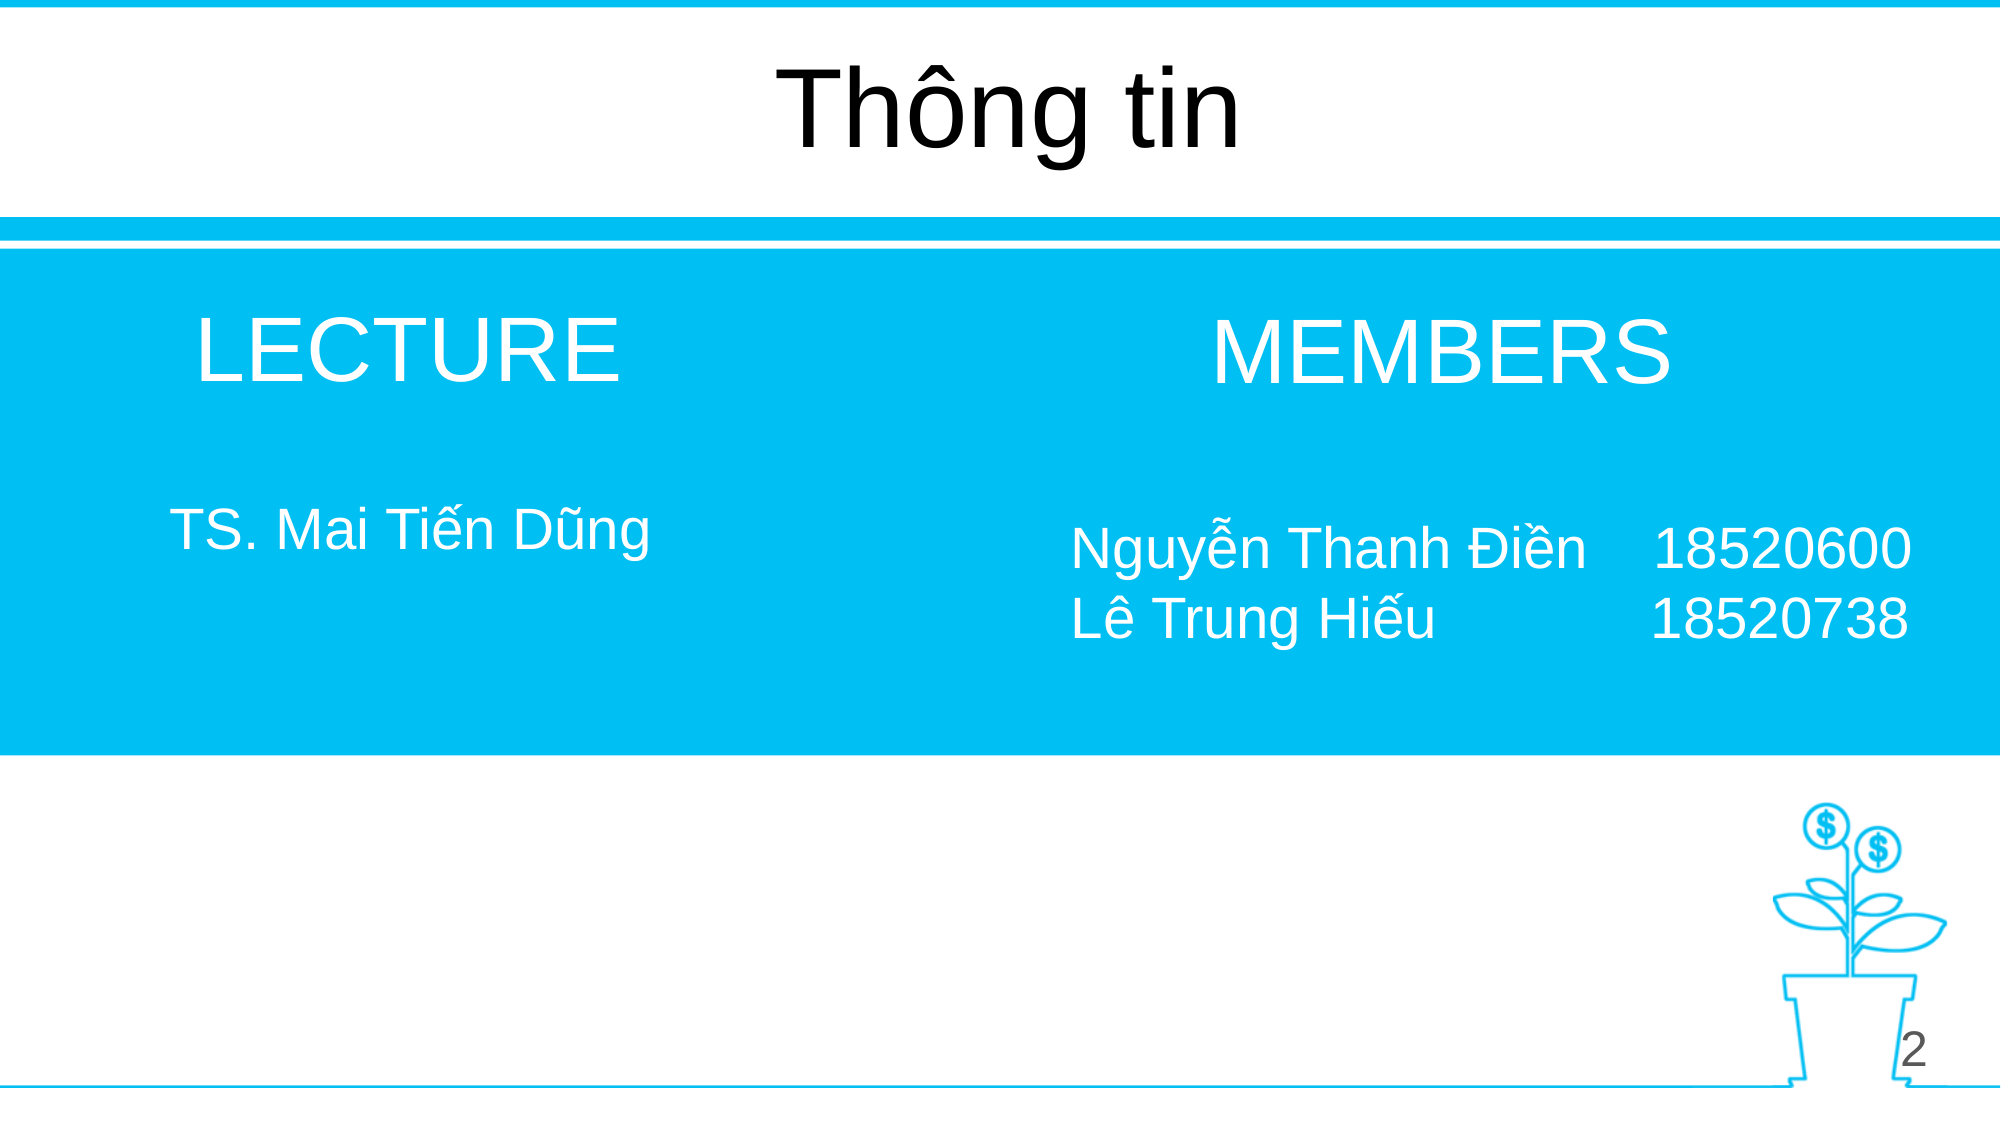

Thông tin
LECTURE
MEMBERS
TS. Mai Tiến Dũng
Nguyễn Thanh Điền    18520600
Lê Trung Hiếu 	        18520738

2